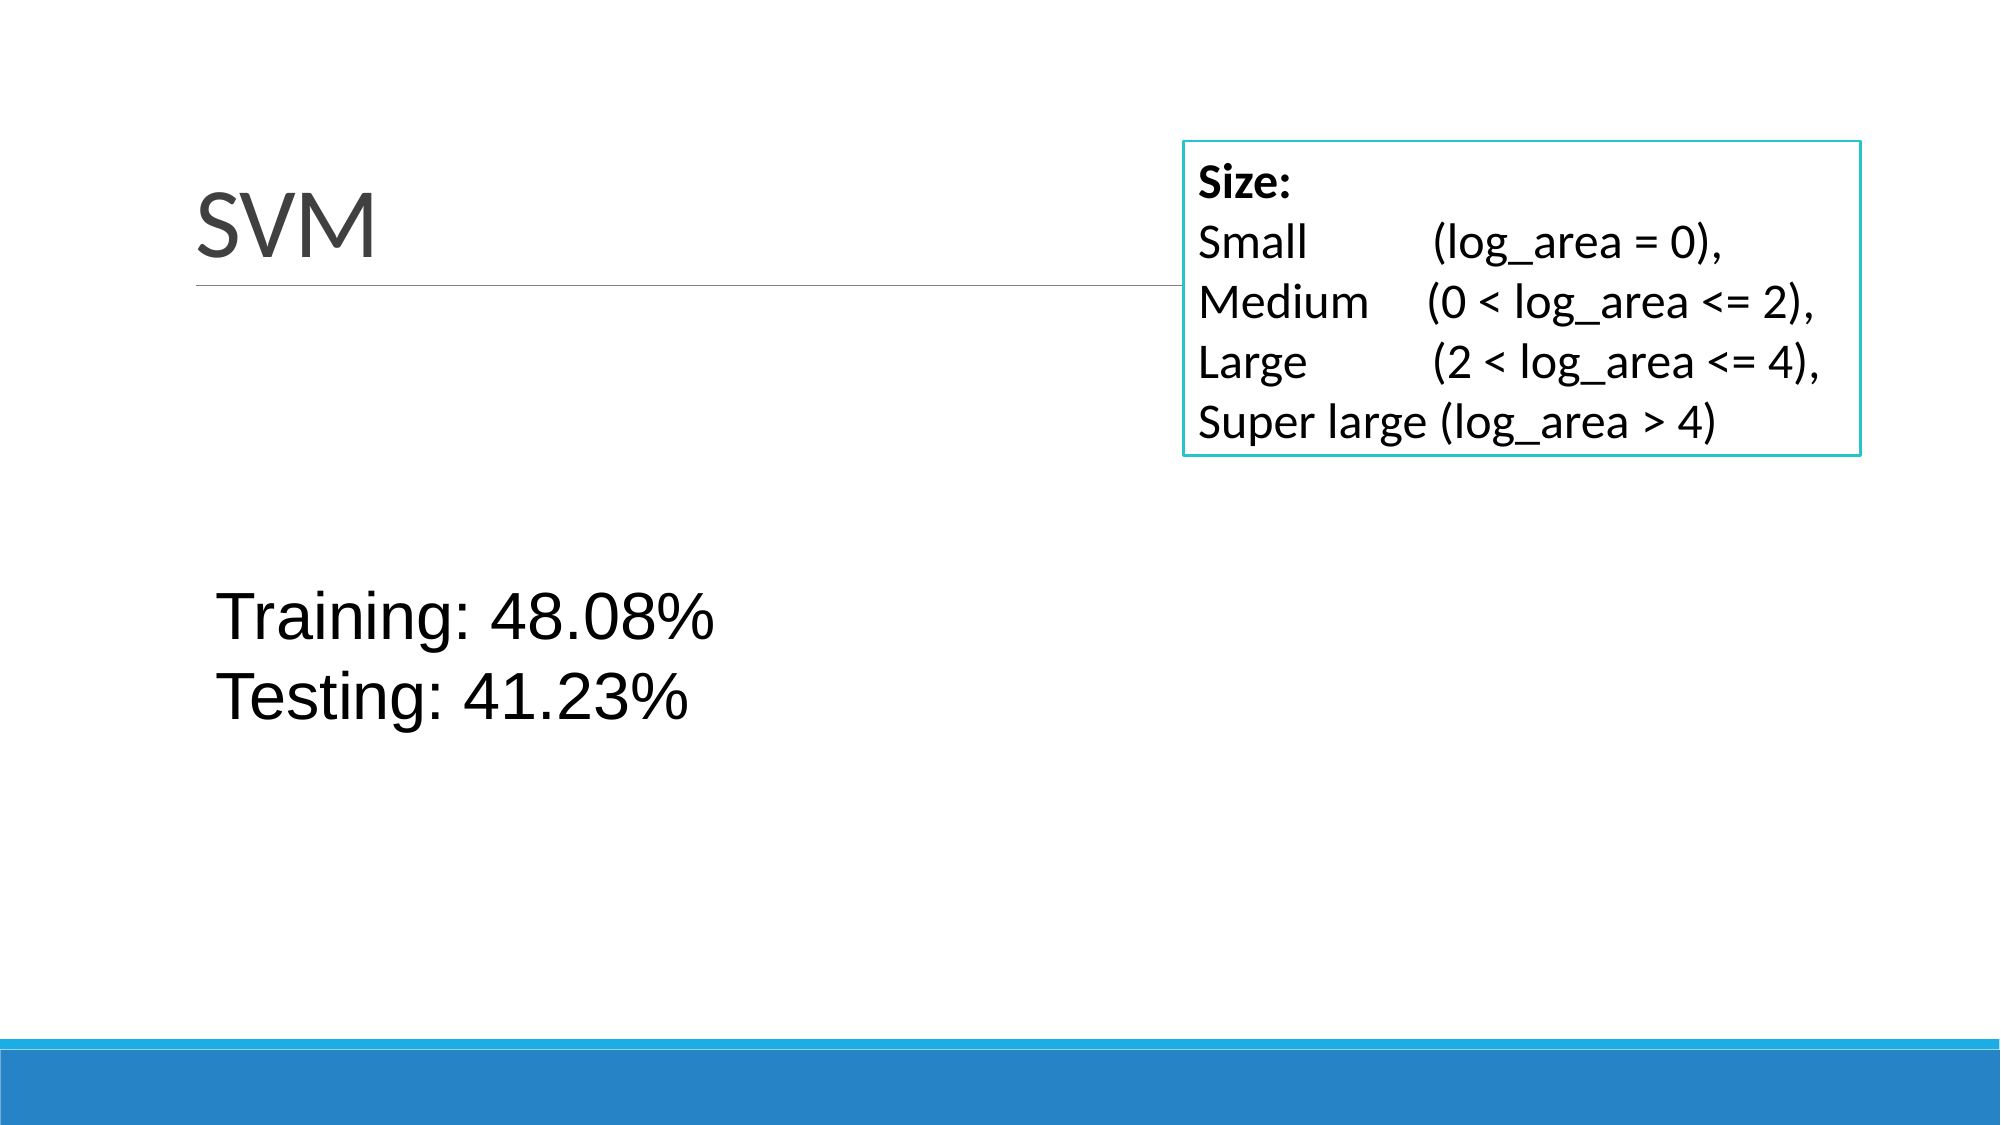

# SVM
Size:
Small           (log_area = 0),
Medium     (0 < log_area <= 2),
Large           (2 < log_area <= 4),
Super large (log_area > 4)
Training: 48.08%
Testing: 41.23%